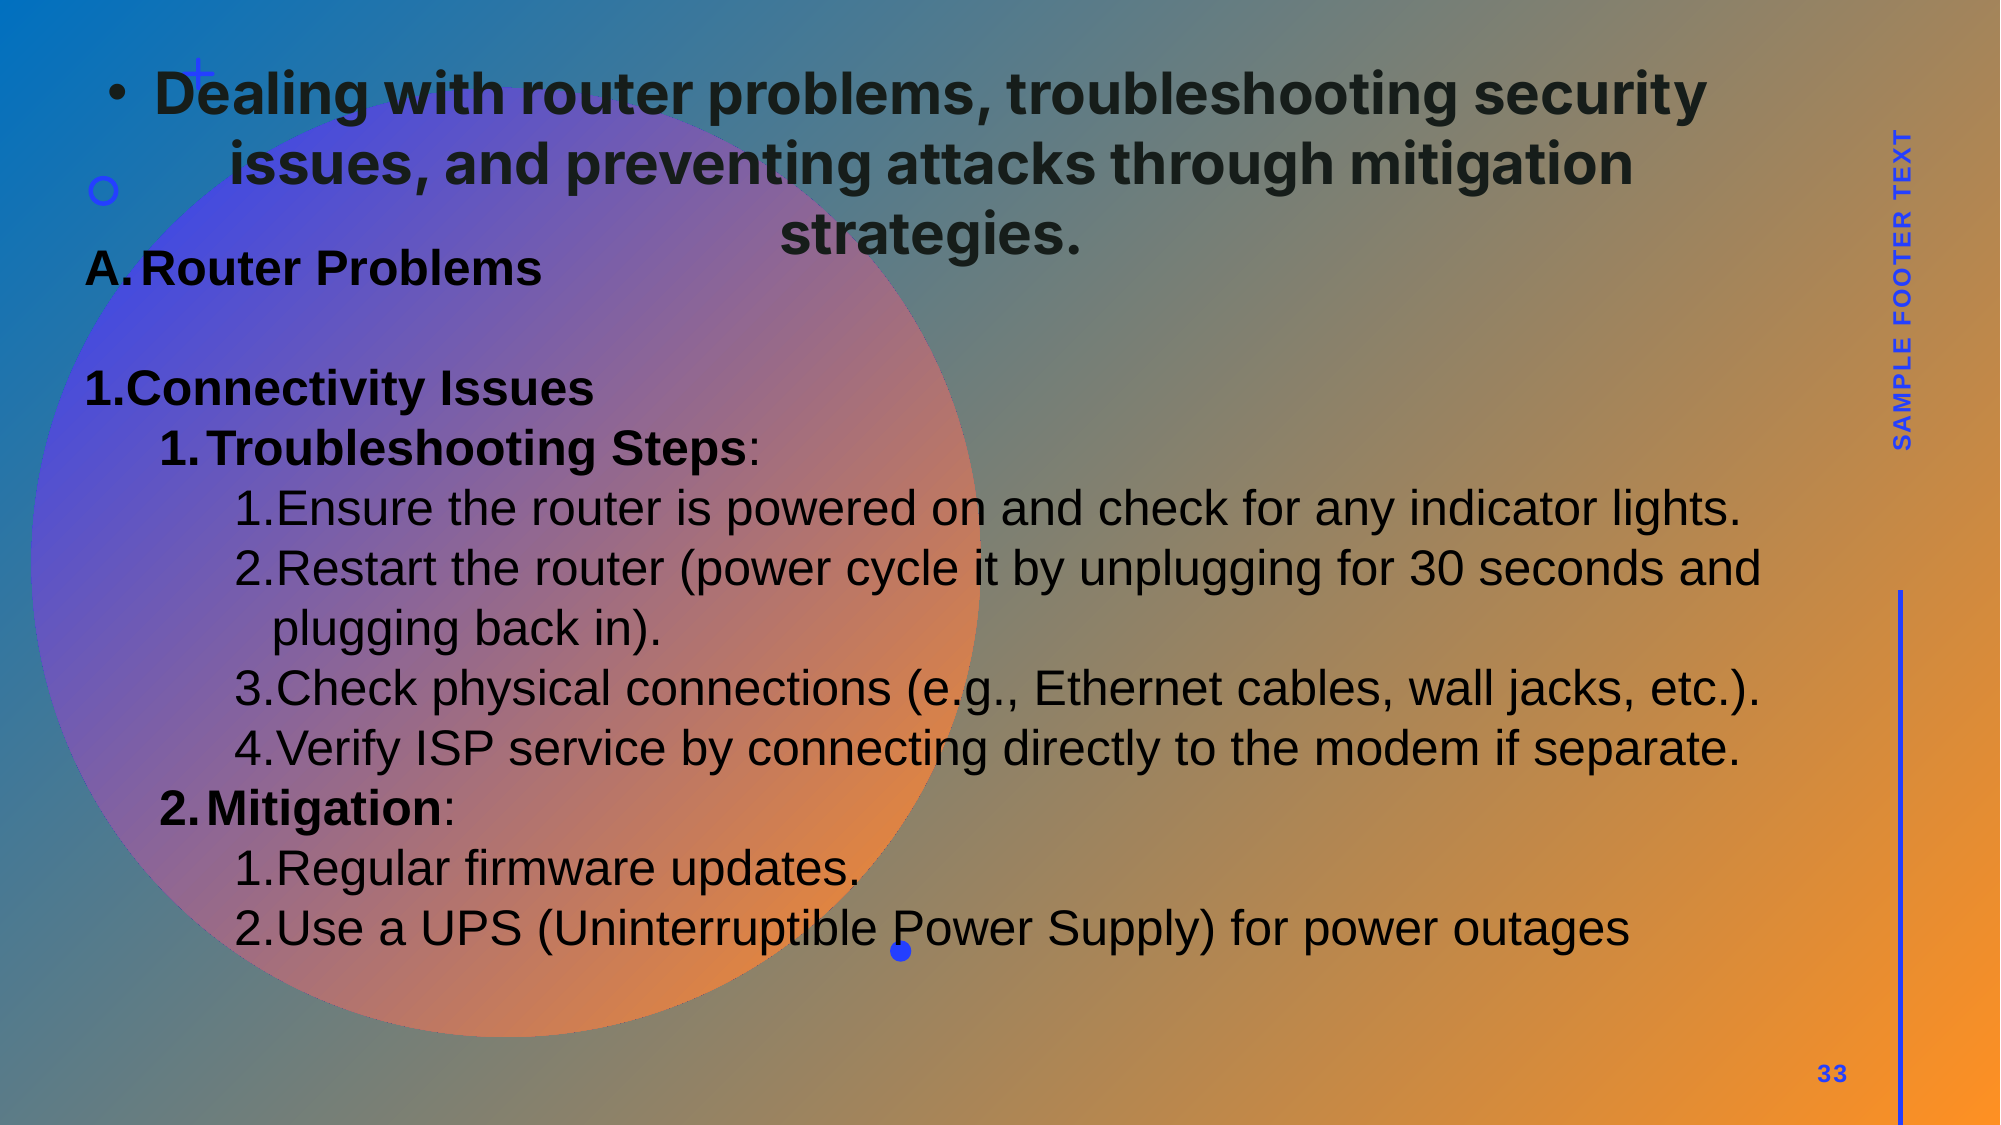

Dealing with router problems, troubleshooting security issues, and preventing attacks through mitigation strategies.

Router Problems

Connectivity Issues
Troubleshooting Steps:
Ensure the router is powered on and check for any indicator lights.
Restart the router (power cycle it by unplugging for 30 seconds and plugging back in).
Check physical connections (e.g., Ethernet cables, wall jacks, etc.).
Verify ISP service by connecting directly to the modem if separate.
Mitigation:
Regular firmware updates.
Use a UPS (Uninterruptible Power Supply) for power outages

Sample Footer Text
33